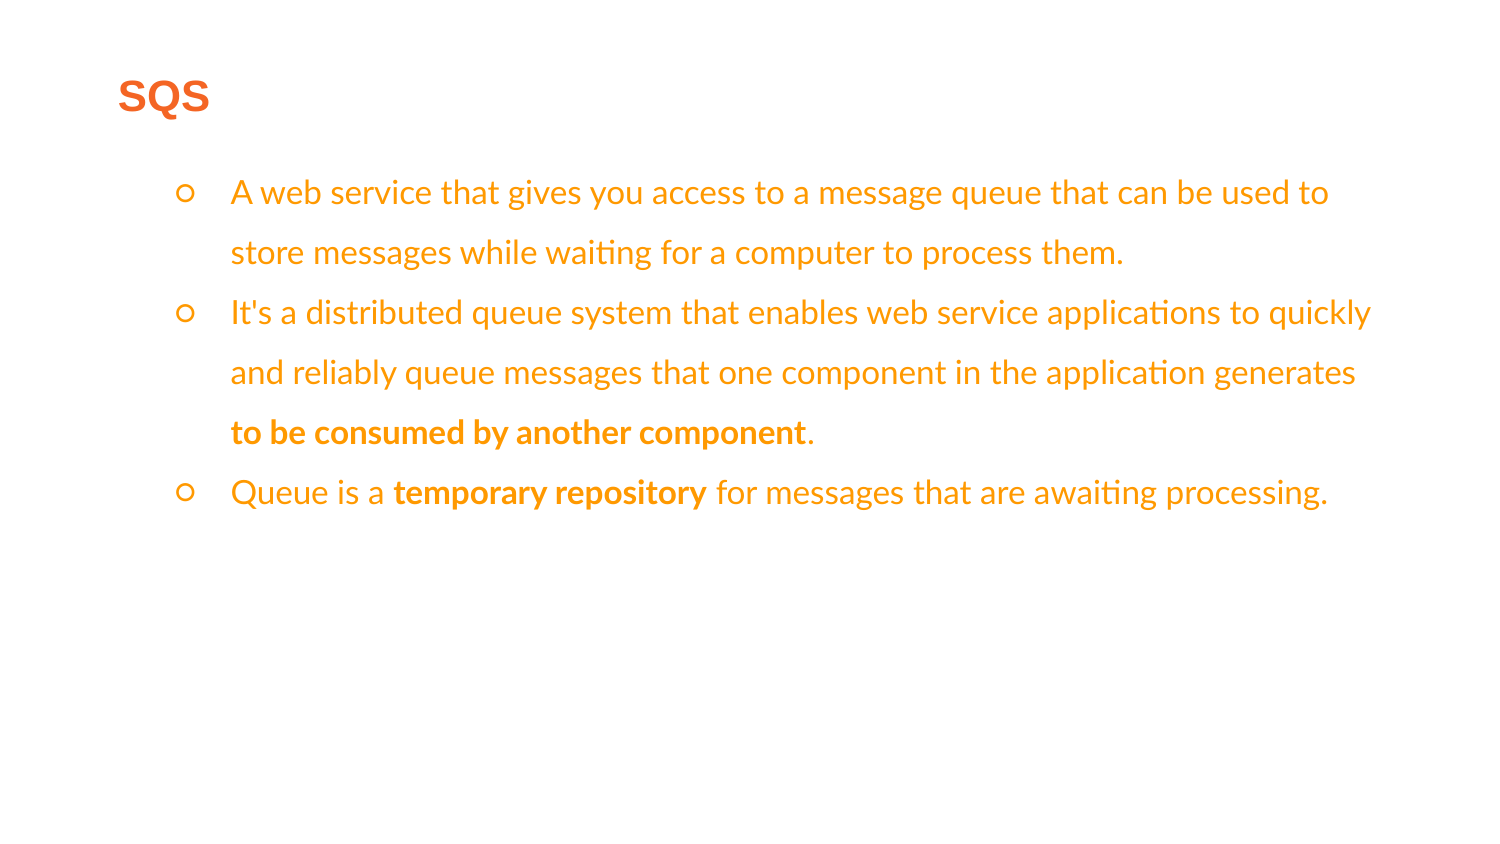

SQS
A web service that gives you access to a message queue that can be used to store messages while waiting for a computer to process them.
It's a distributed queue system that enables web service applications to quickly and reliably queue messages that one component in the application generates to be consumed by another component.
Queue is a temporary repository for messages that are awaiting processing.